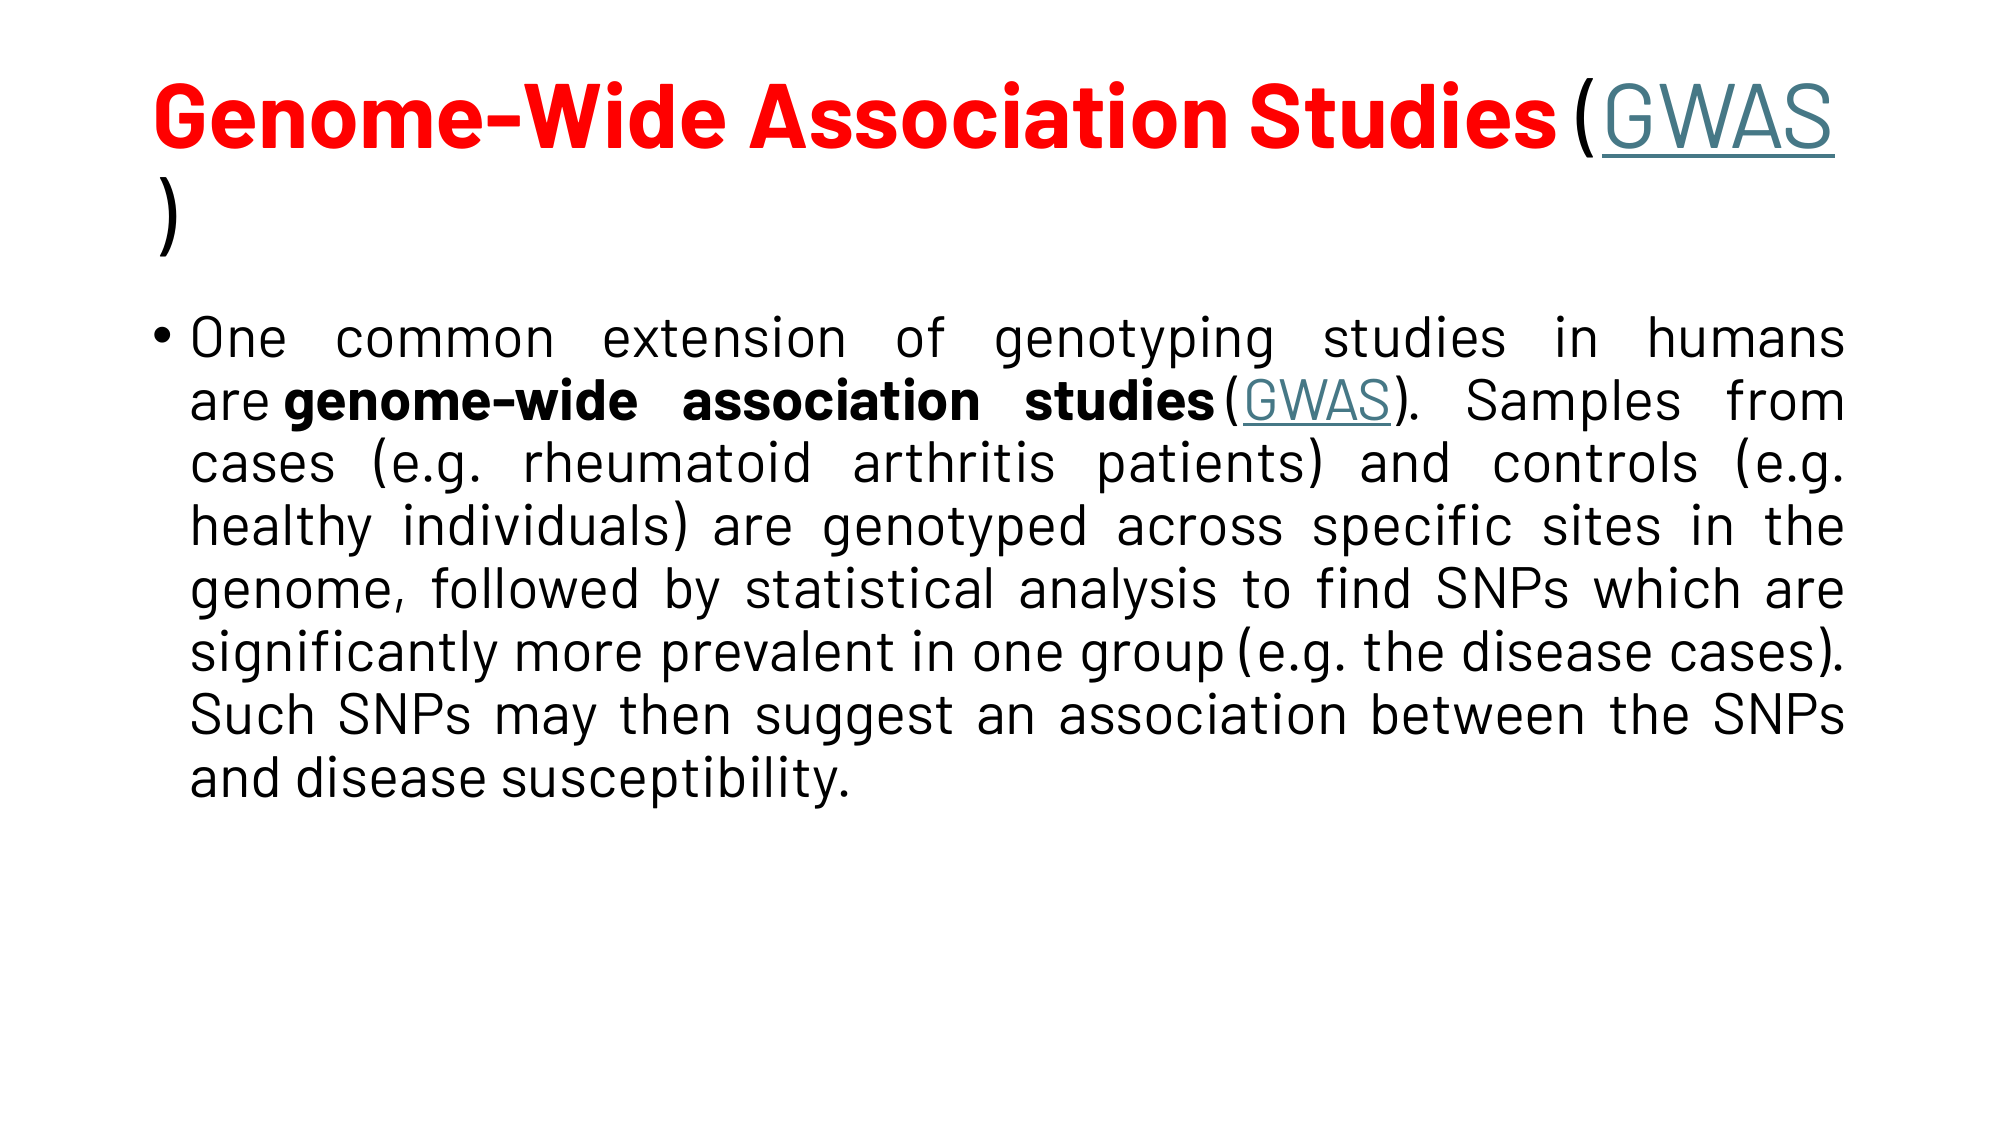

# Genome-Wide Association Studies (GWAS)
One common extension of genotyping studies in humans are genome-wide association studies (GWAS). Samples from cases (e.g. rheumatoid arthritis patients) and controls (e.g. healthy individuals) are genotyped across specific sites in the genome, followed by statistical analysis to find SNPs which are significantly more prevalent in one group (e.g. the disease cases). Such SNPs may then suggest an association between the SNPs and disease susceptibility.